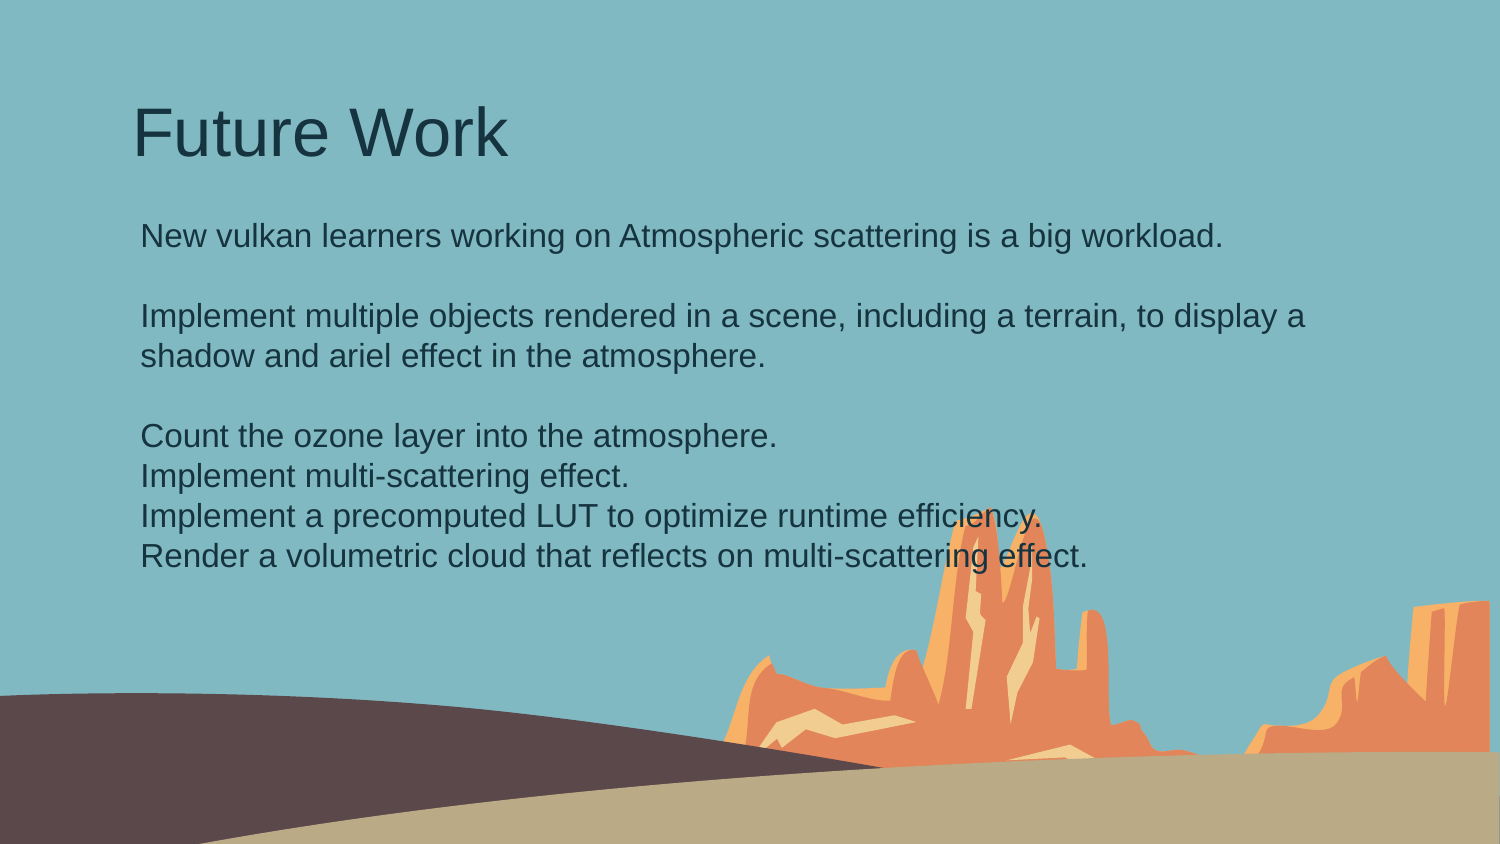

# Future Work
New vulkan learners working on Atmospheric scattering is a big workload.

Implement multiple objects rendered in a scene, including a terrain, to display a shadow and ariel effect in the atmosphere.

Count the ozone layer into the atmosphere.
Implement multi-scattering effect.
Implement a precomputed LUT to optimize runtime efficiency.
Render a volumetric cloud that reflects on multi-scattering effect.